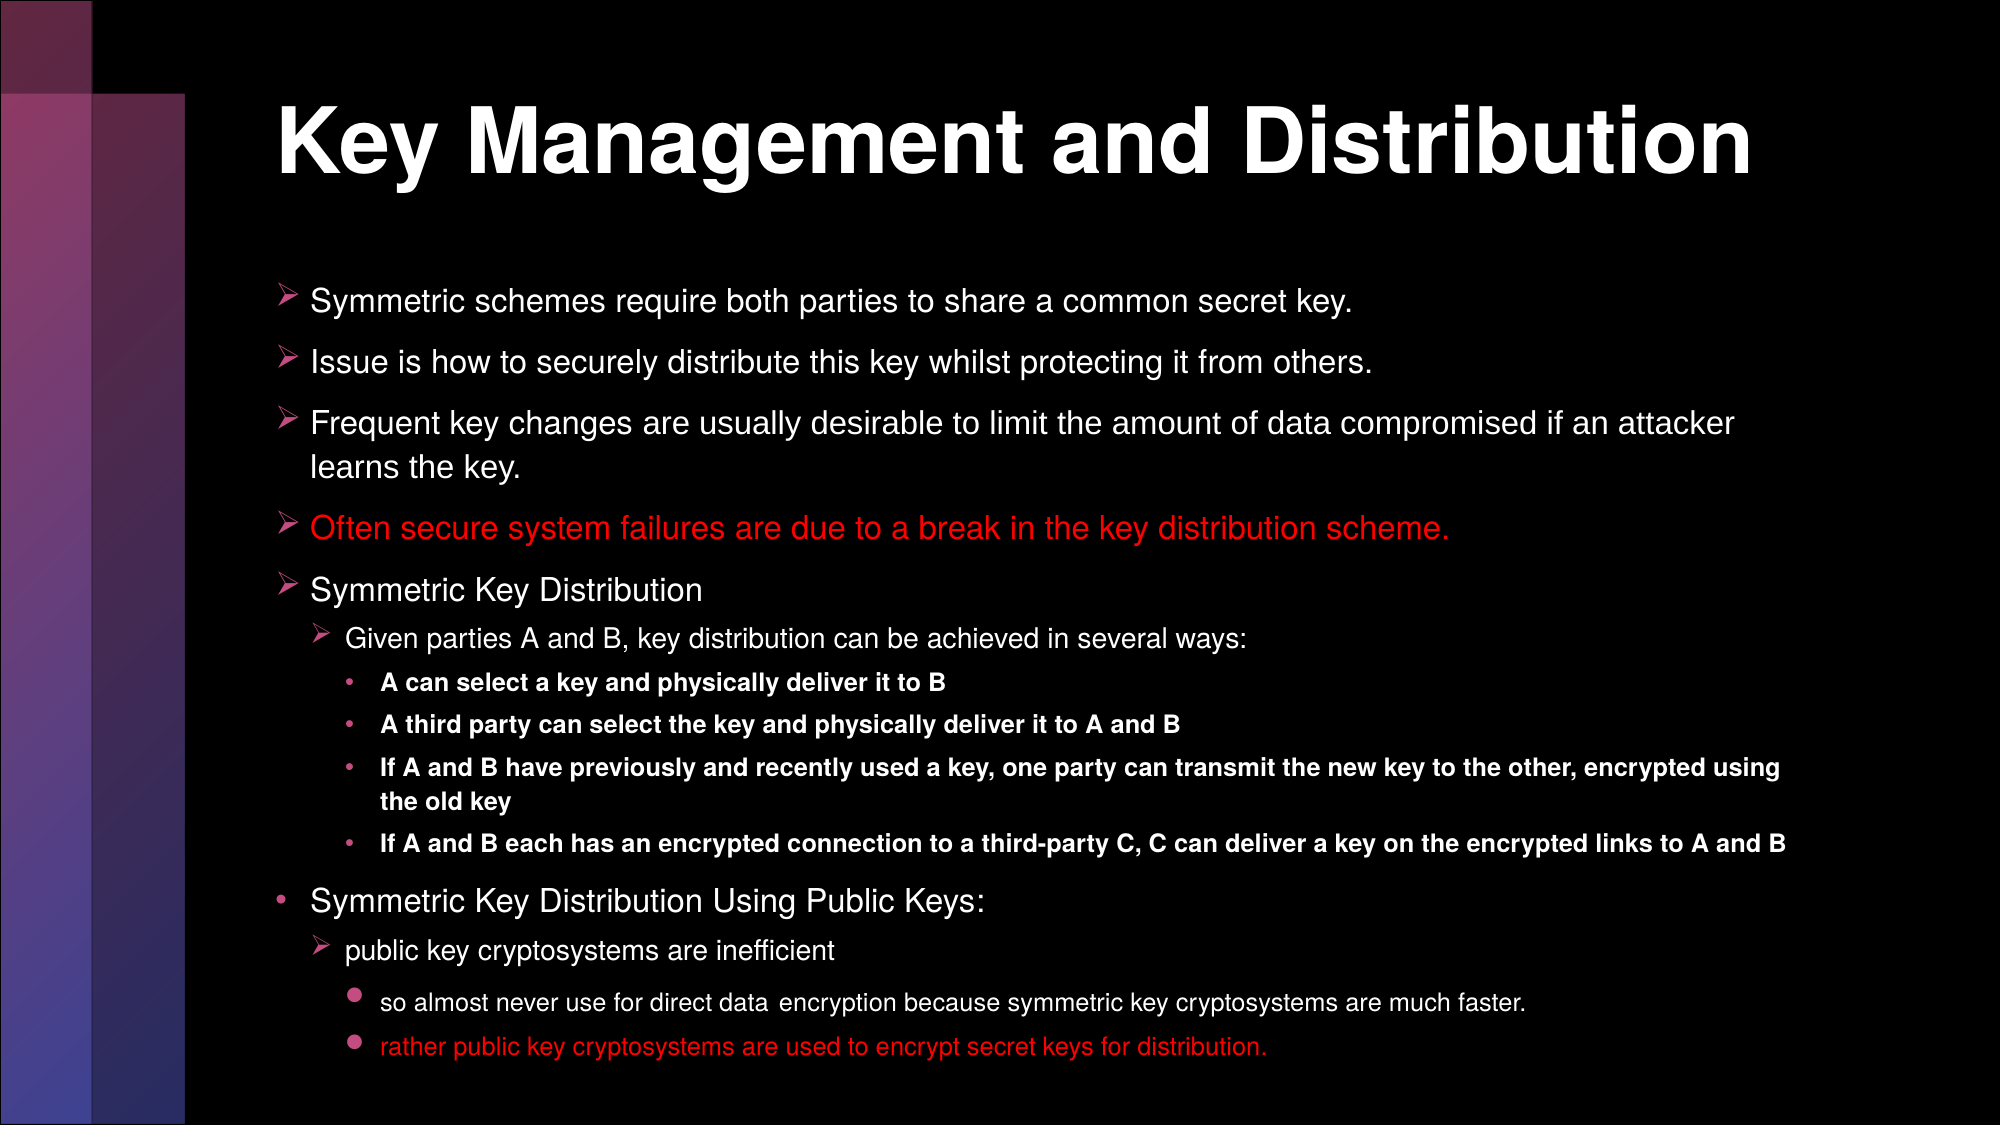

# Key Management and Distribution
Symmetric schemes require both parties to share a common secret key.
Issue is how to securely distribute this key whilst protecting it from others.
Frequent key changes are usually desirable to limit the amount of data compromised if an attacker learns the key.
Often secure system failures are due to a break in the key distribution scheme.
Symmetric Key Distribution
Given parties A and B, key distribution can be achieved in several ways:
A can select a key and physically deliver it to B
A third party can select the key and physically deliver it to A and B
If A and B have previously and recently used a key, one party can transmit the new key to the other, encrypted using the old key
If A and B each has an encrypted connection to a third-party C, C can deliver a key on the encrypted links to A and B
Symmetric Key Distribution Using Public Keys:
public key cryptosystems are inefficient
so almost never use for direct data encryption because symmetric key cryptosystems are much faster.
rather public key cryptosystems are used to encrypt secret keys for distribution.